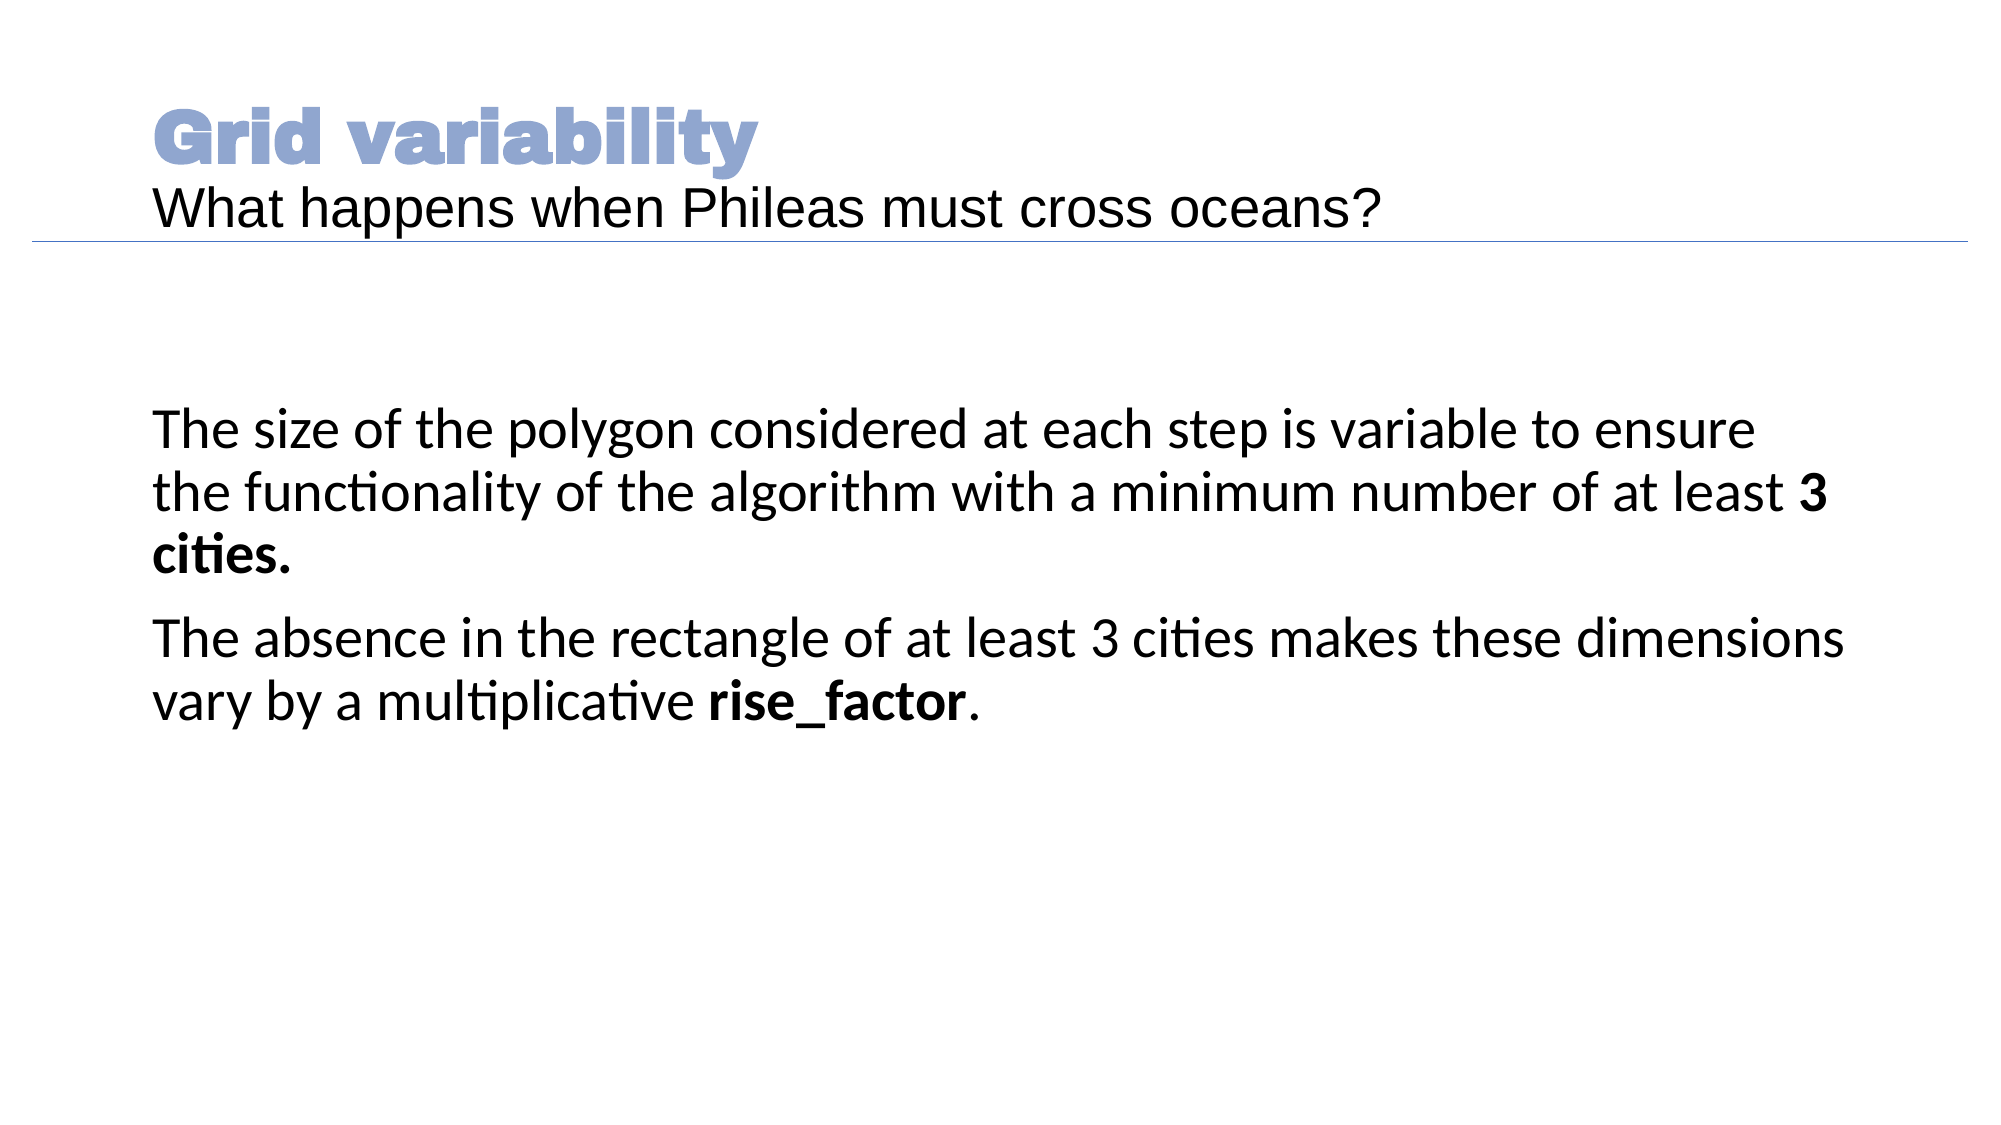

# Grid variability What happens when Phileas must cross oceans?

The size of the polygon considered at each step is variable to ensure the functionality of the algorithm with a minimum number of at least 3 cities.
The absence in the rectangle of at least 3 cities makes these dimensions vary by a multiplicative rise_factor.